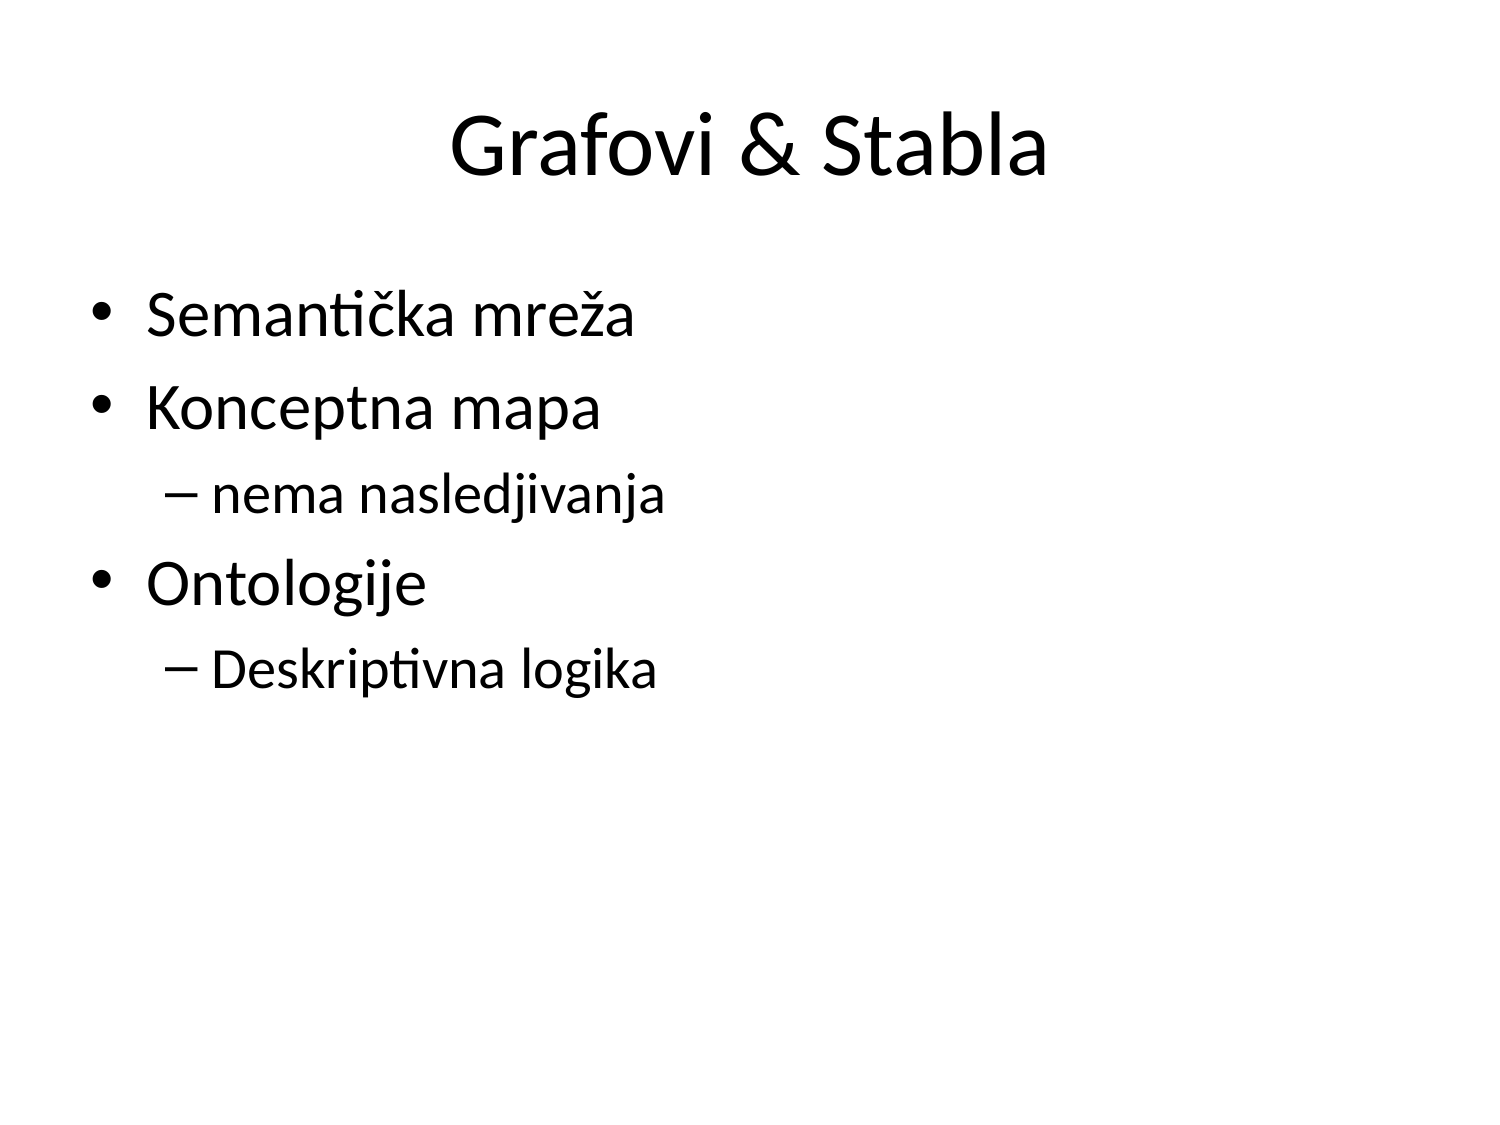

# Grafovi & Stabla
Semantička mreža
Konceptna mapa
nema nasledjivanja
Ontologije
Deskriptivna logika